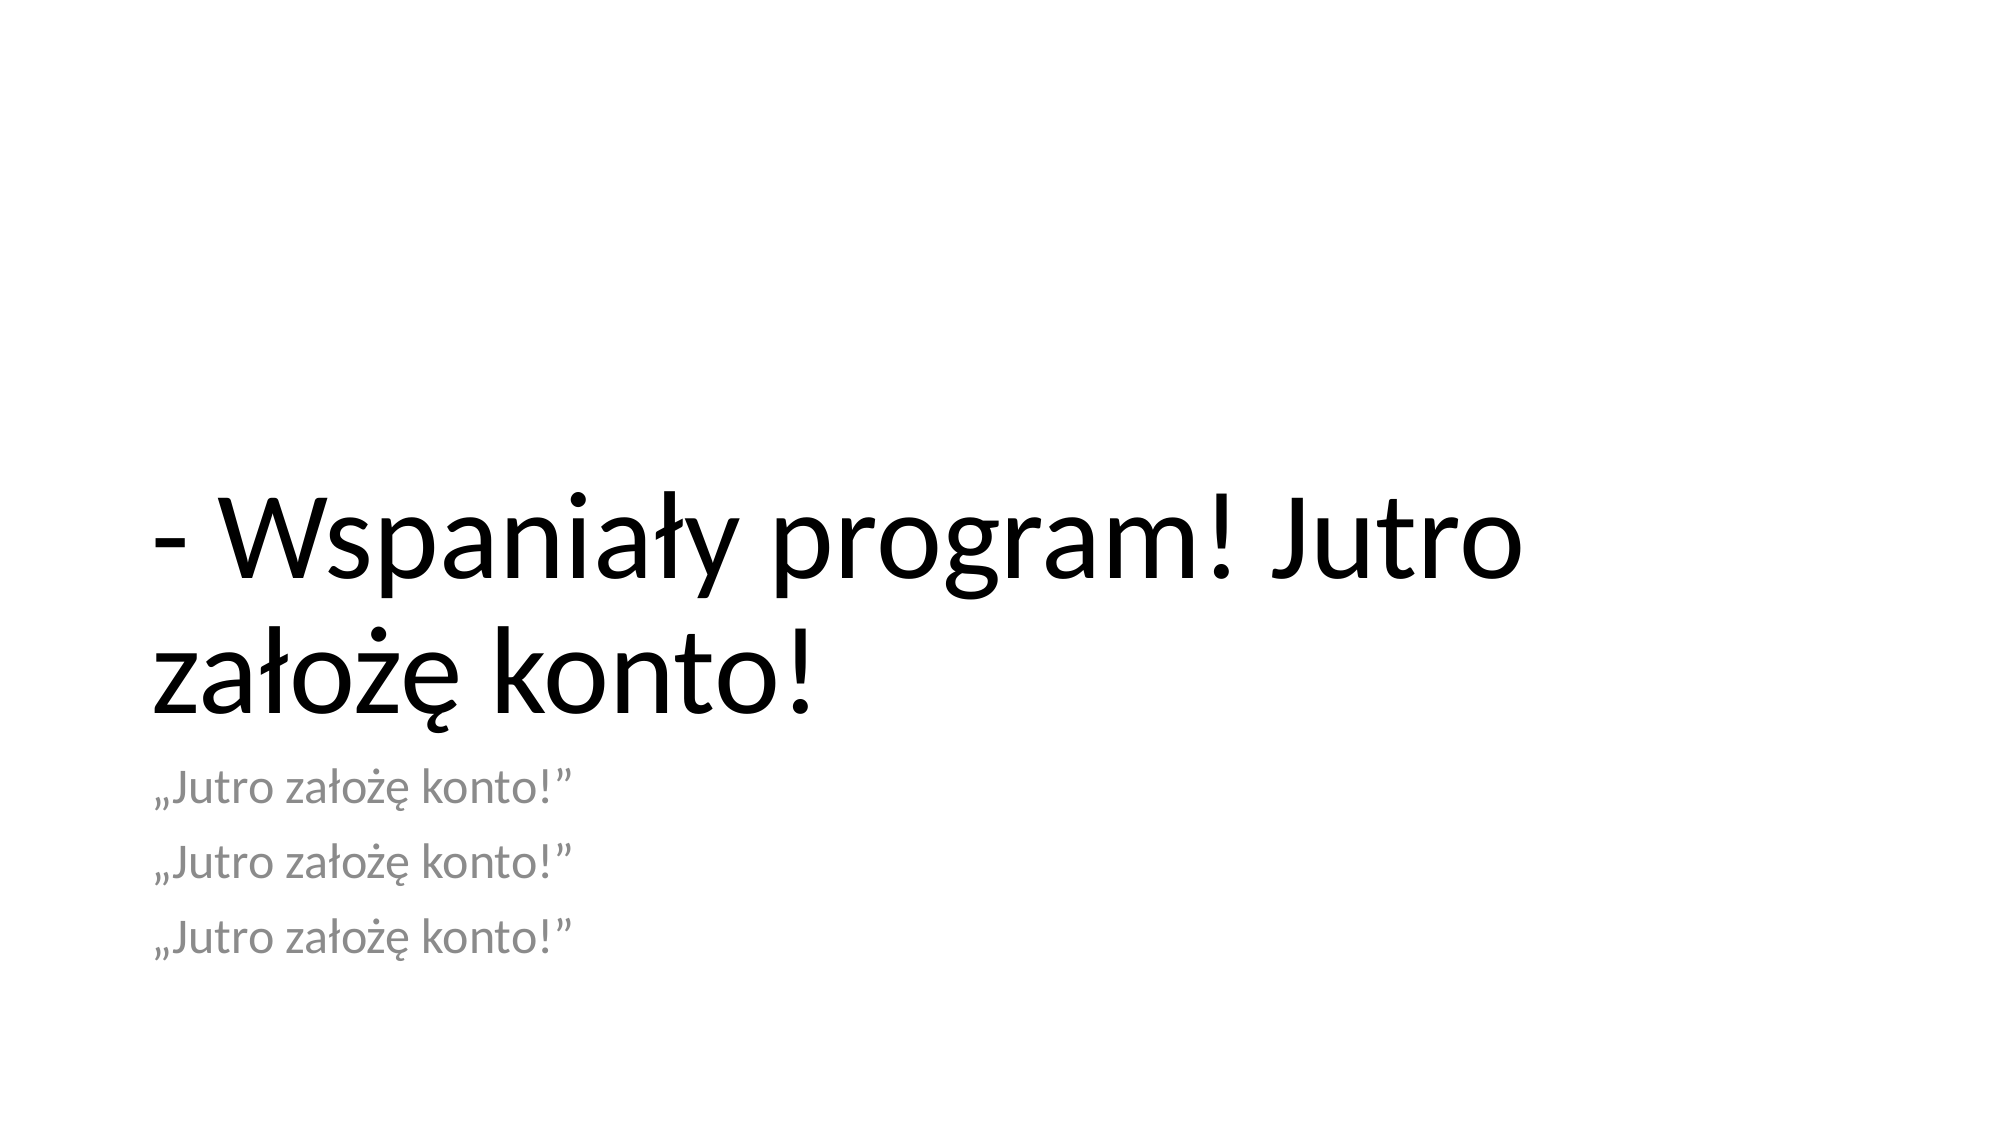

# - Wspaniały program! Jutro założę konto!
„Jutro założę konto!”
„Jutro założę konto!”
„Jutro założę konto!”